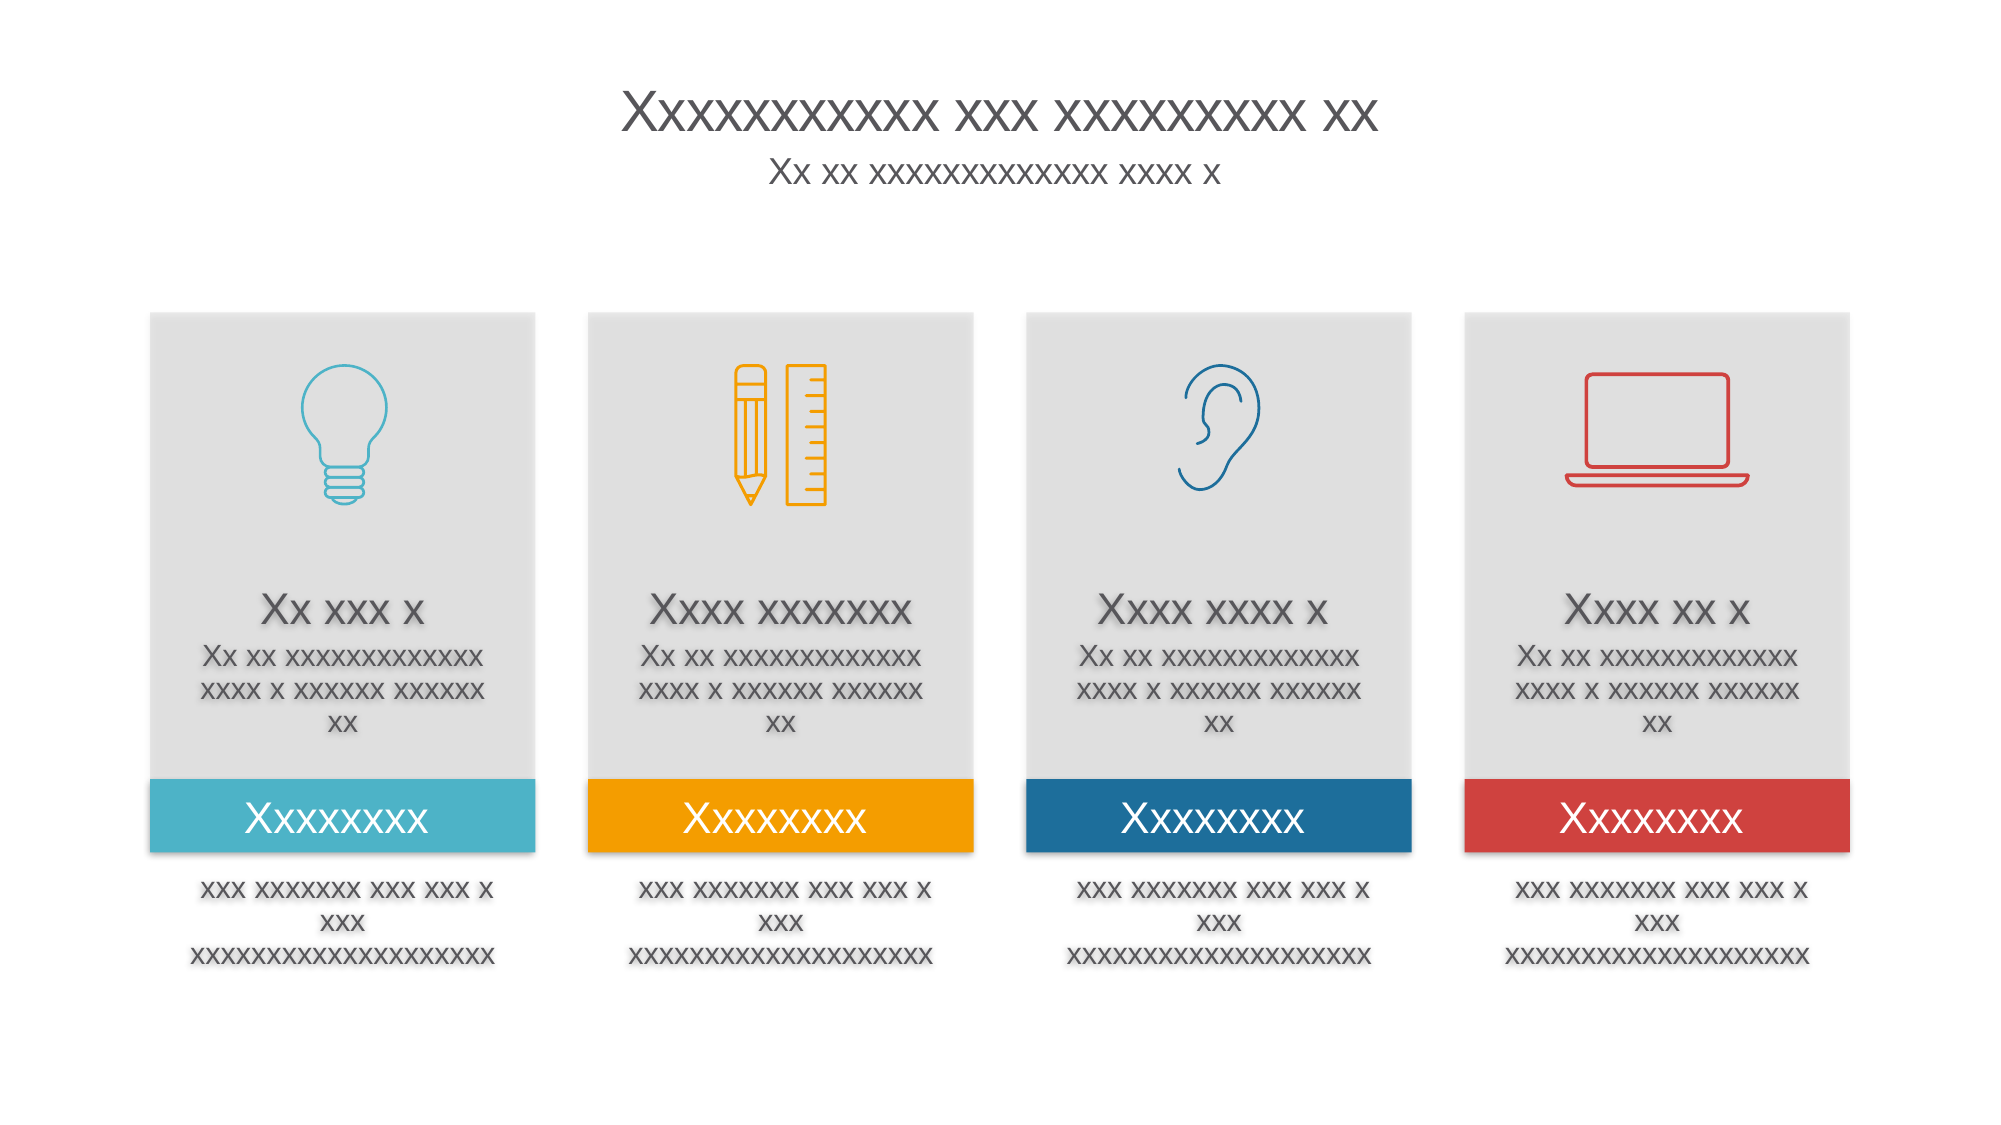

# Xxxxxxxxxxx xxx xxxxxxxxx xx
Xx xx xxxxxxxxxxxxx xxxx x
Xx xxx x
Xx xx xxxxxxxxxxxxx xxxx x xxxxxx xxxxxx xx
Xxxx xxxxxxx
Xx xx xxxxxxxxxxxxx xxxx x xxxxxx xxxxxx xx
Xxxx xxxx x
Xx xx xxxxxxxxxxxxx xxxx x xxxxxx xxxxxx xx
Xxxx xx x
Xx xx xxxxxxxxxxxxx xxxx x xxxxxx xxxxxx xx

Xxxxxxxx
Xxxxxxxx
Xxxxxxxx
Xxxxxxxx
 xxx xxxxxxx xxx xxx x xxx xxxxxxxxxxxxxxxxxxxx
 xxx xxxxxxx xxx xxx x xxx xxxxxxxxxxxxxxxxxxxx
 xxx xxxxxxx xxx xxx x xxx xxxxxxxxxxxxxxxxxxxx
 xxx xxxxxxx xxx xxx x xxx xxxxxxxxxxxxxxxxxxxx